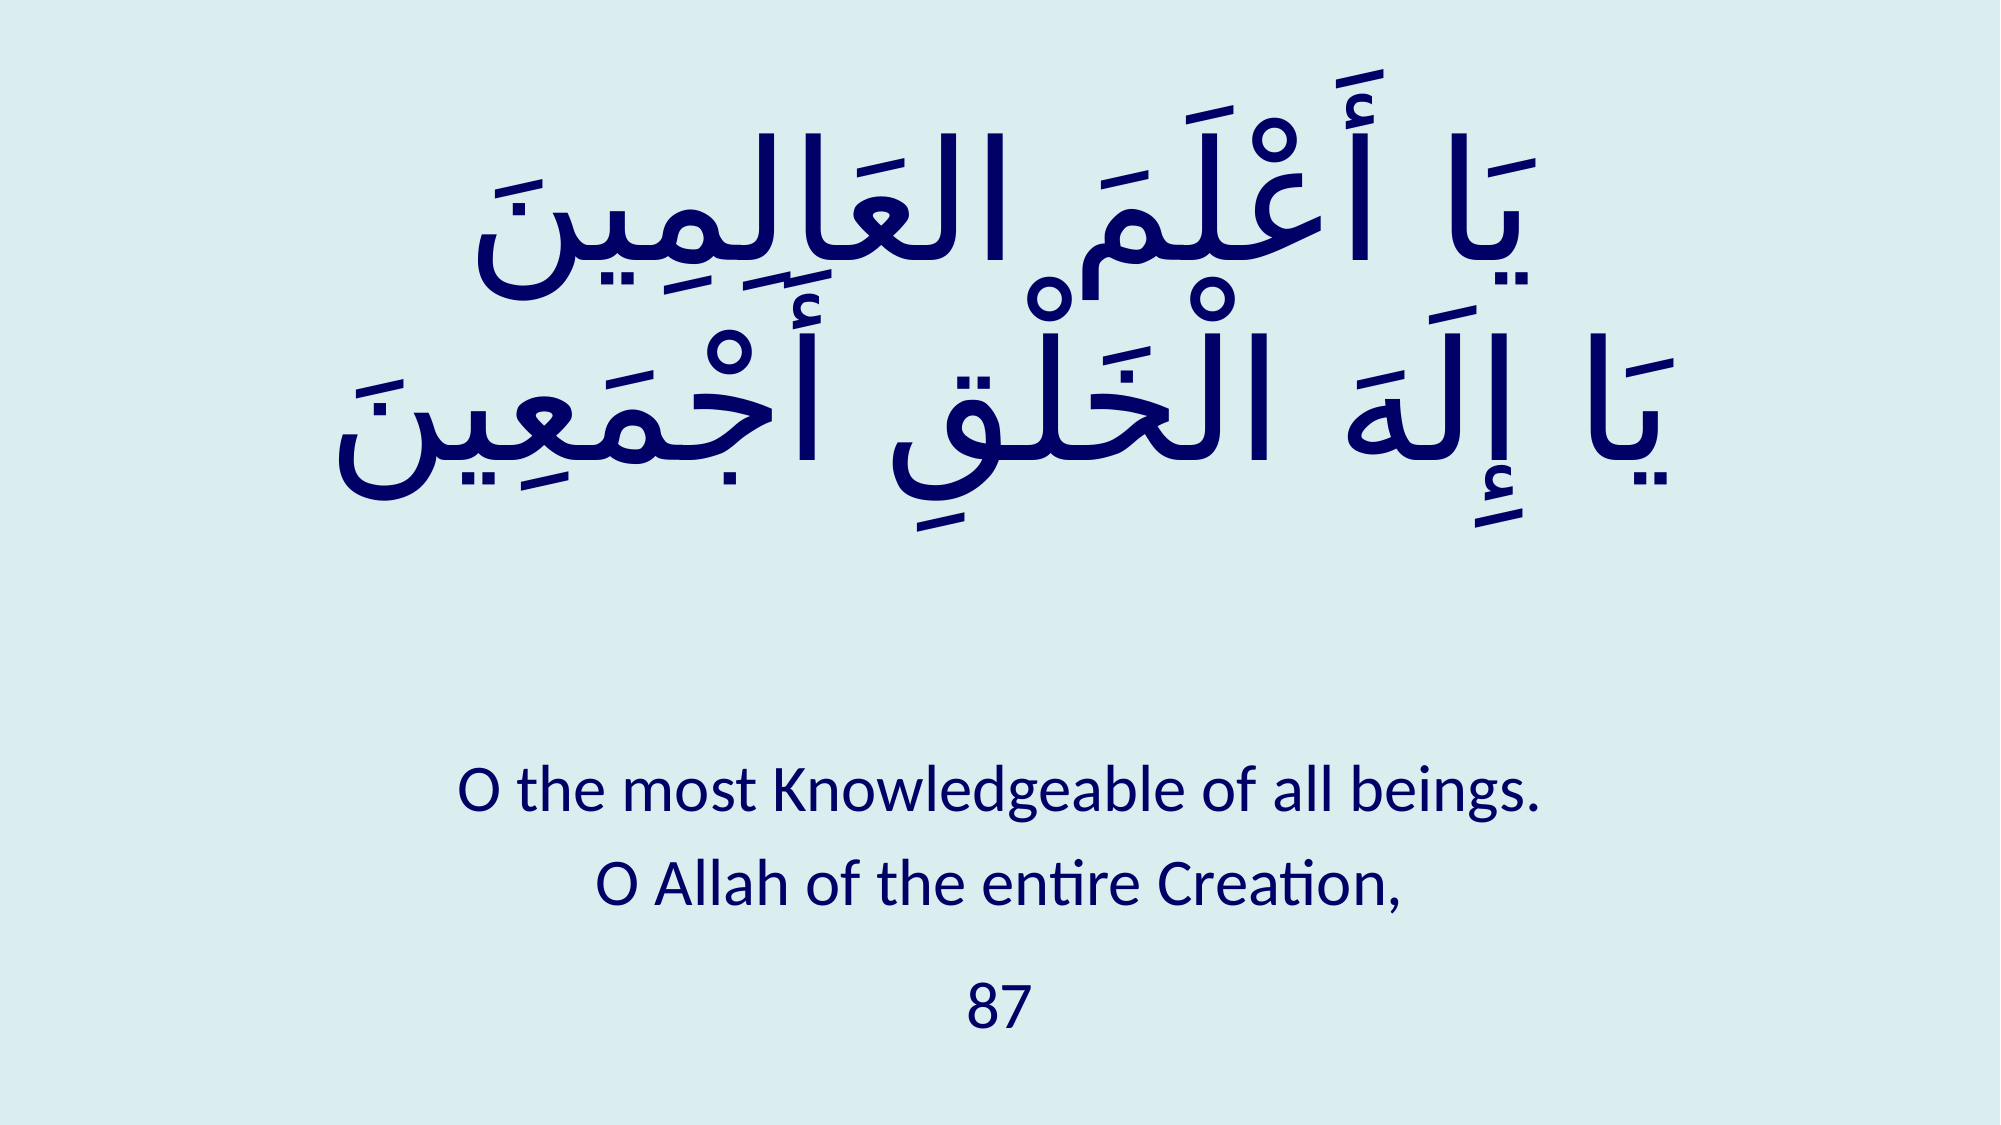

# يَا أَعْلَمَ العَالِمِينَ يَا إِلَهَ الْخَلْقِ أَجْمَعِينَ
O the most Knowledgeable of all beings.
O Allah of the entire Creation,
87